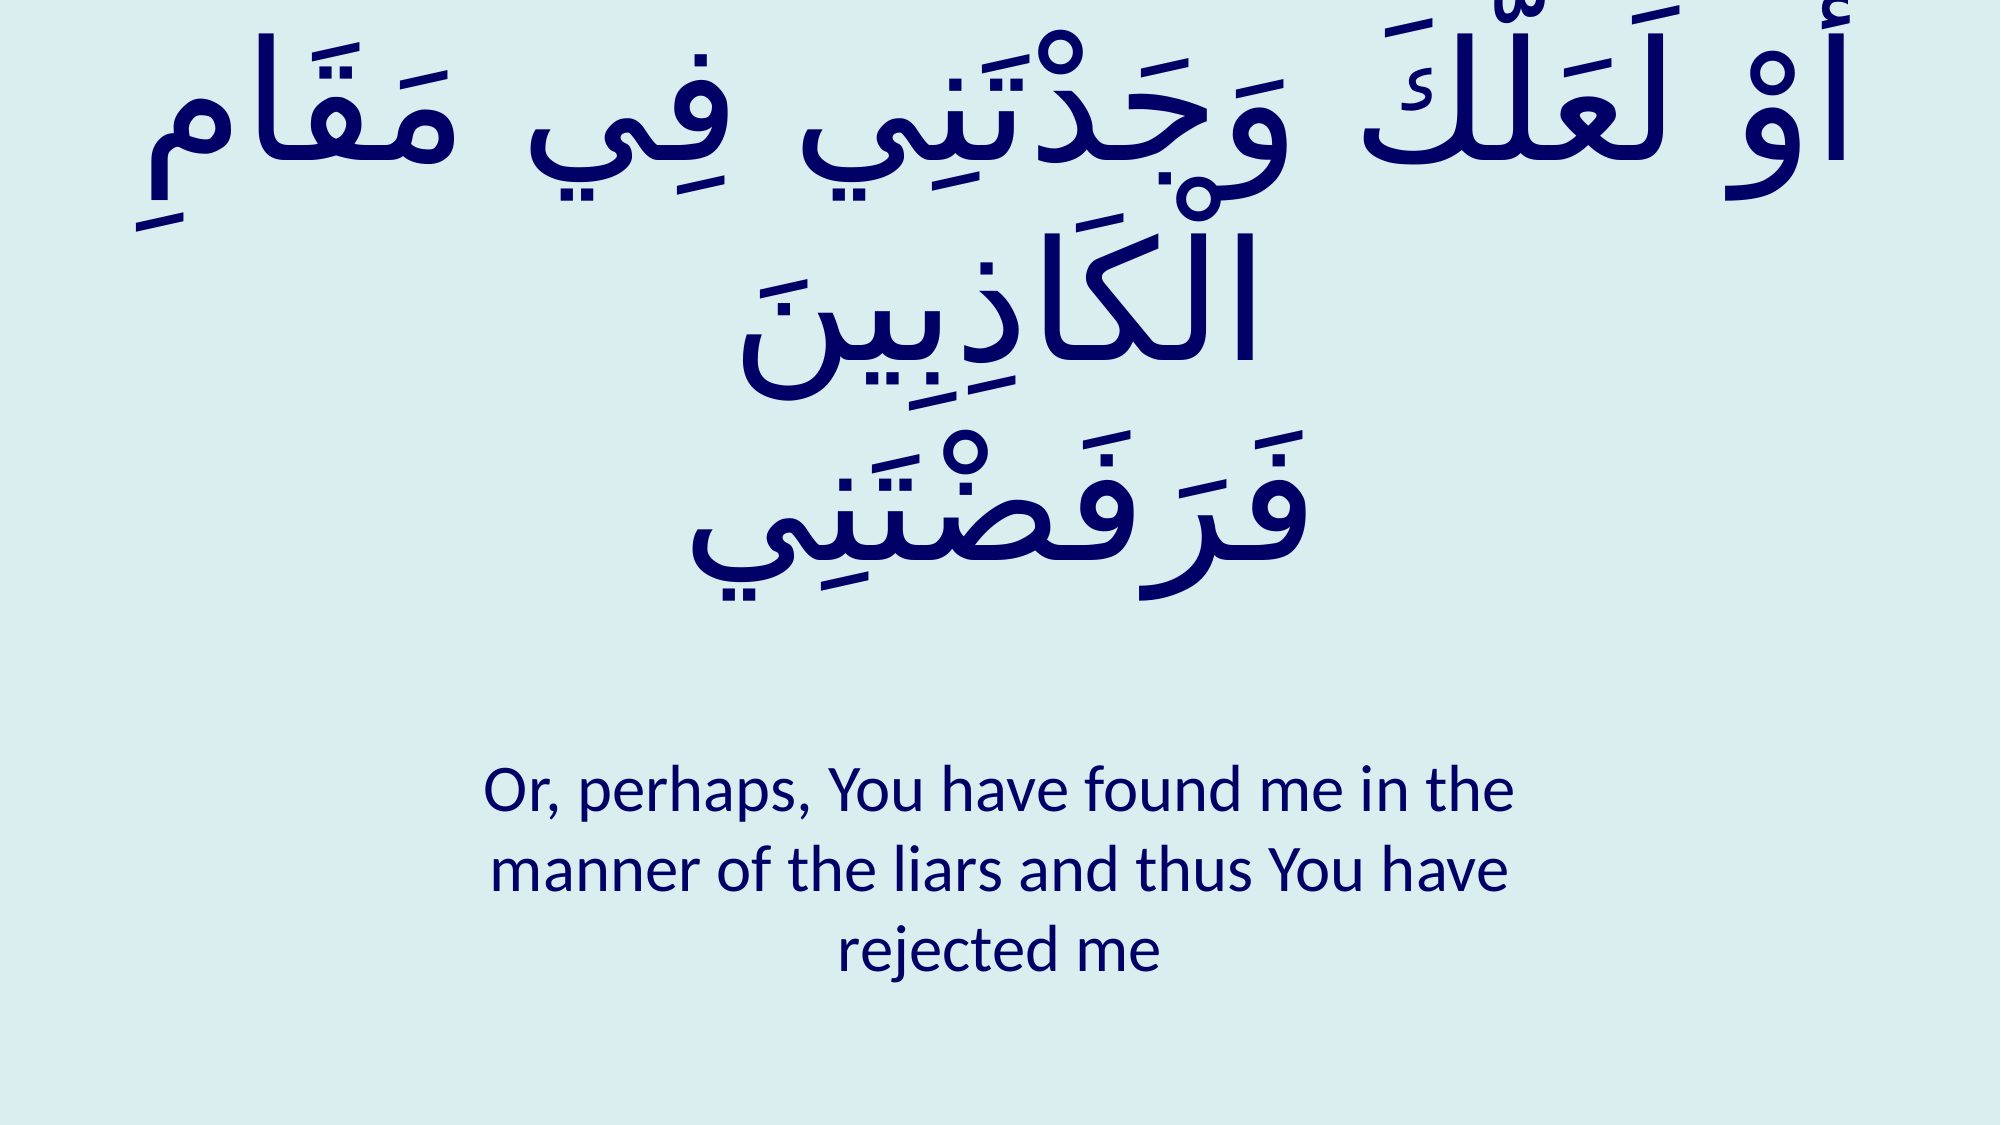

# أَوْ لَعَلَّكَ وَجَدْتَنِي فِي مَقَامِ الْكَاذِبِينَ فَرَفَضْتَنِي
Or, perhaps, You have found me in the manner of the liars and thus You have rejected me